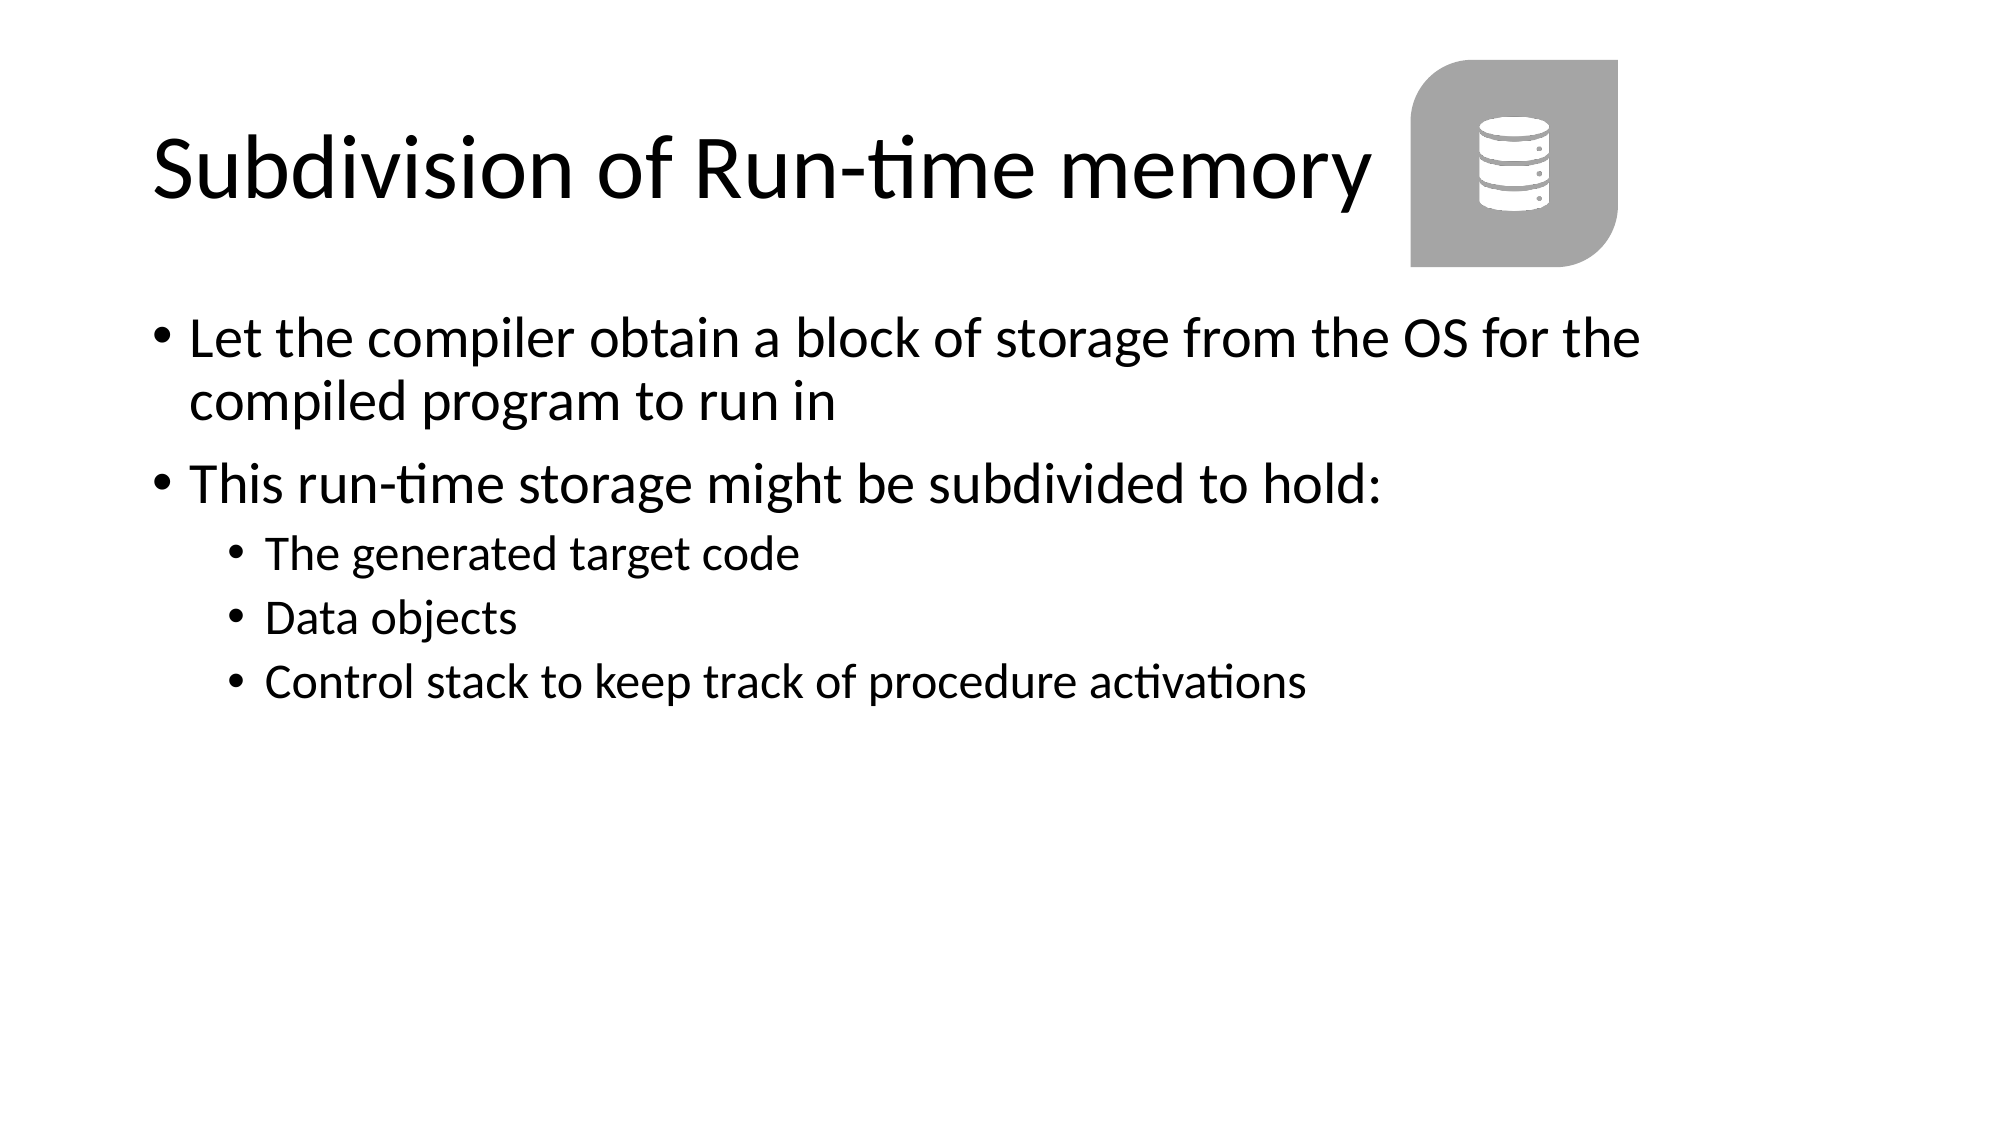

# Subdivision of Run-time memory

Let the compiler obtain a block of storage from the OS for the compiled program to run in
This run-time storage might be subdivided to hold:
The generated target code
Data objects
Control stack to keep track of procedure activations